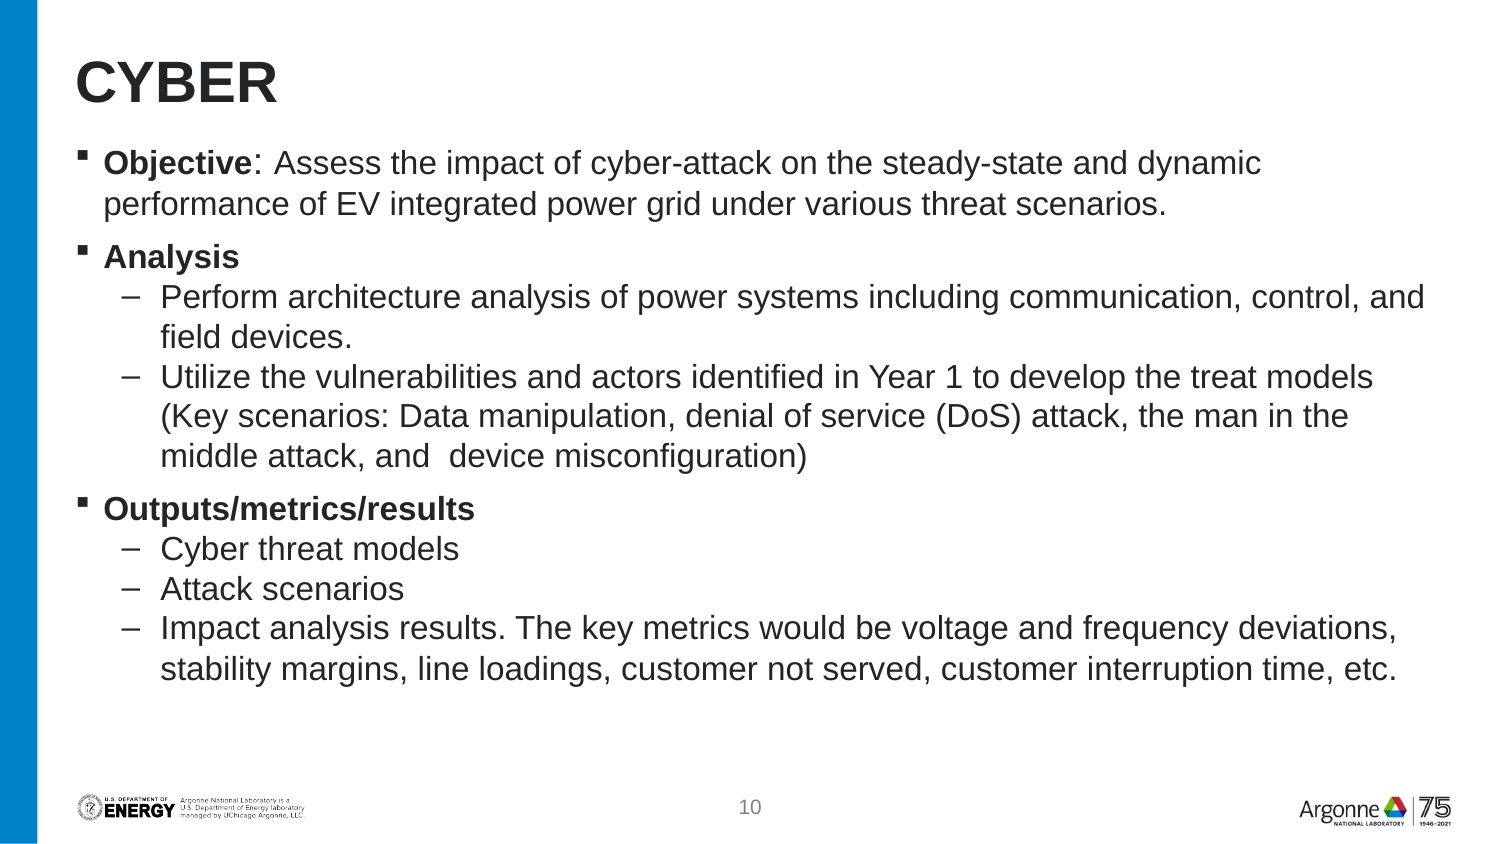

# Cyber
Objective: Assess the impact of cyber-attack on the steady-state and dynamic performance of EV integrated power grid under various threat scenarios.
Analysis
Perform architecture analysis of power systems including communication, control, and field devices.
Utilize the vulnerabilities and actors identified in Year 1 to develop the treat models (Key scenarios: Data manipulation, denial of service (DoS) attack, the man in the middle attack, and  device misconfiguration)
Outputs/metrics/results
Cyber threat models
Attack scenarios
Impact analysis results. The key metrics would be voltage and frequency deviations, stability margins, line loadings, customer not served, customer interruption time, etc.

10